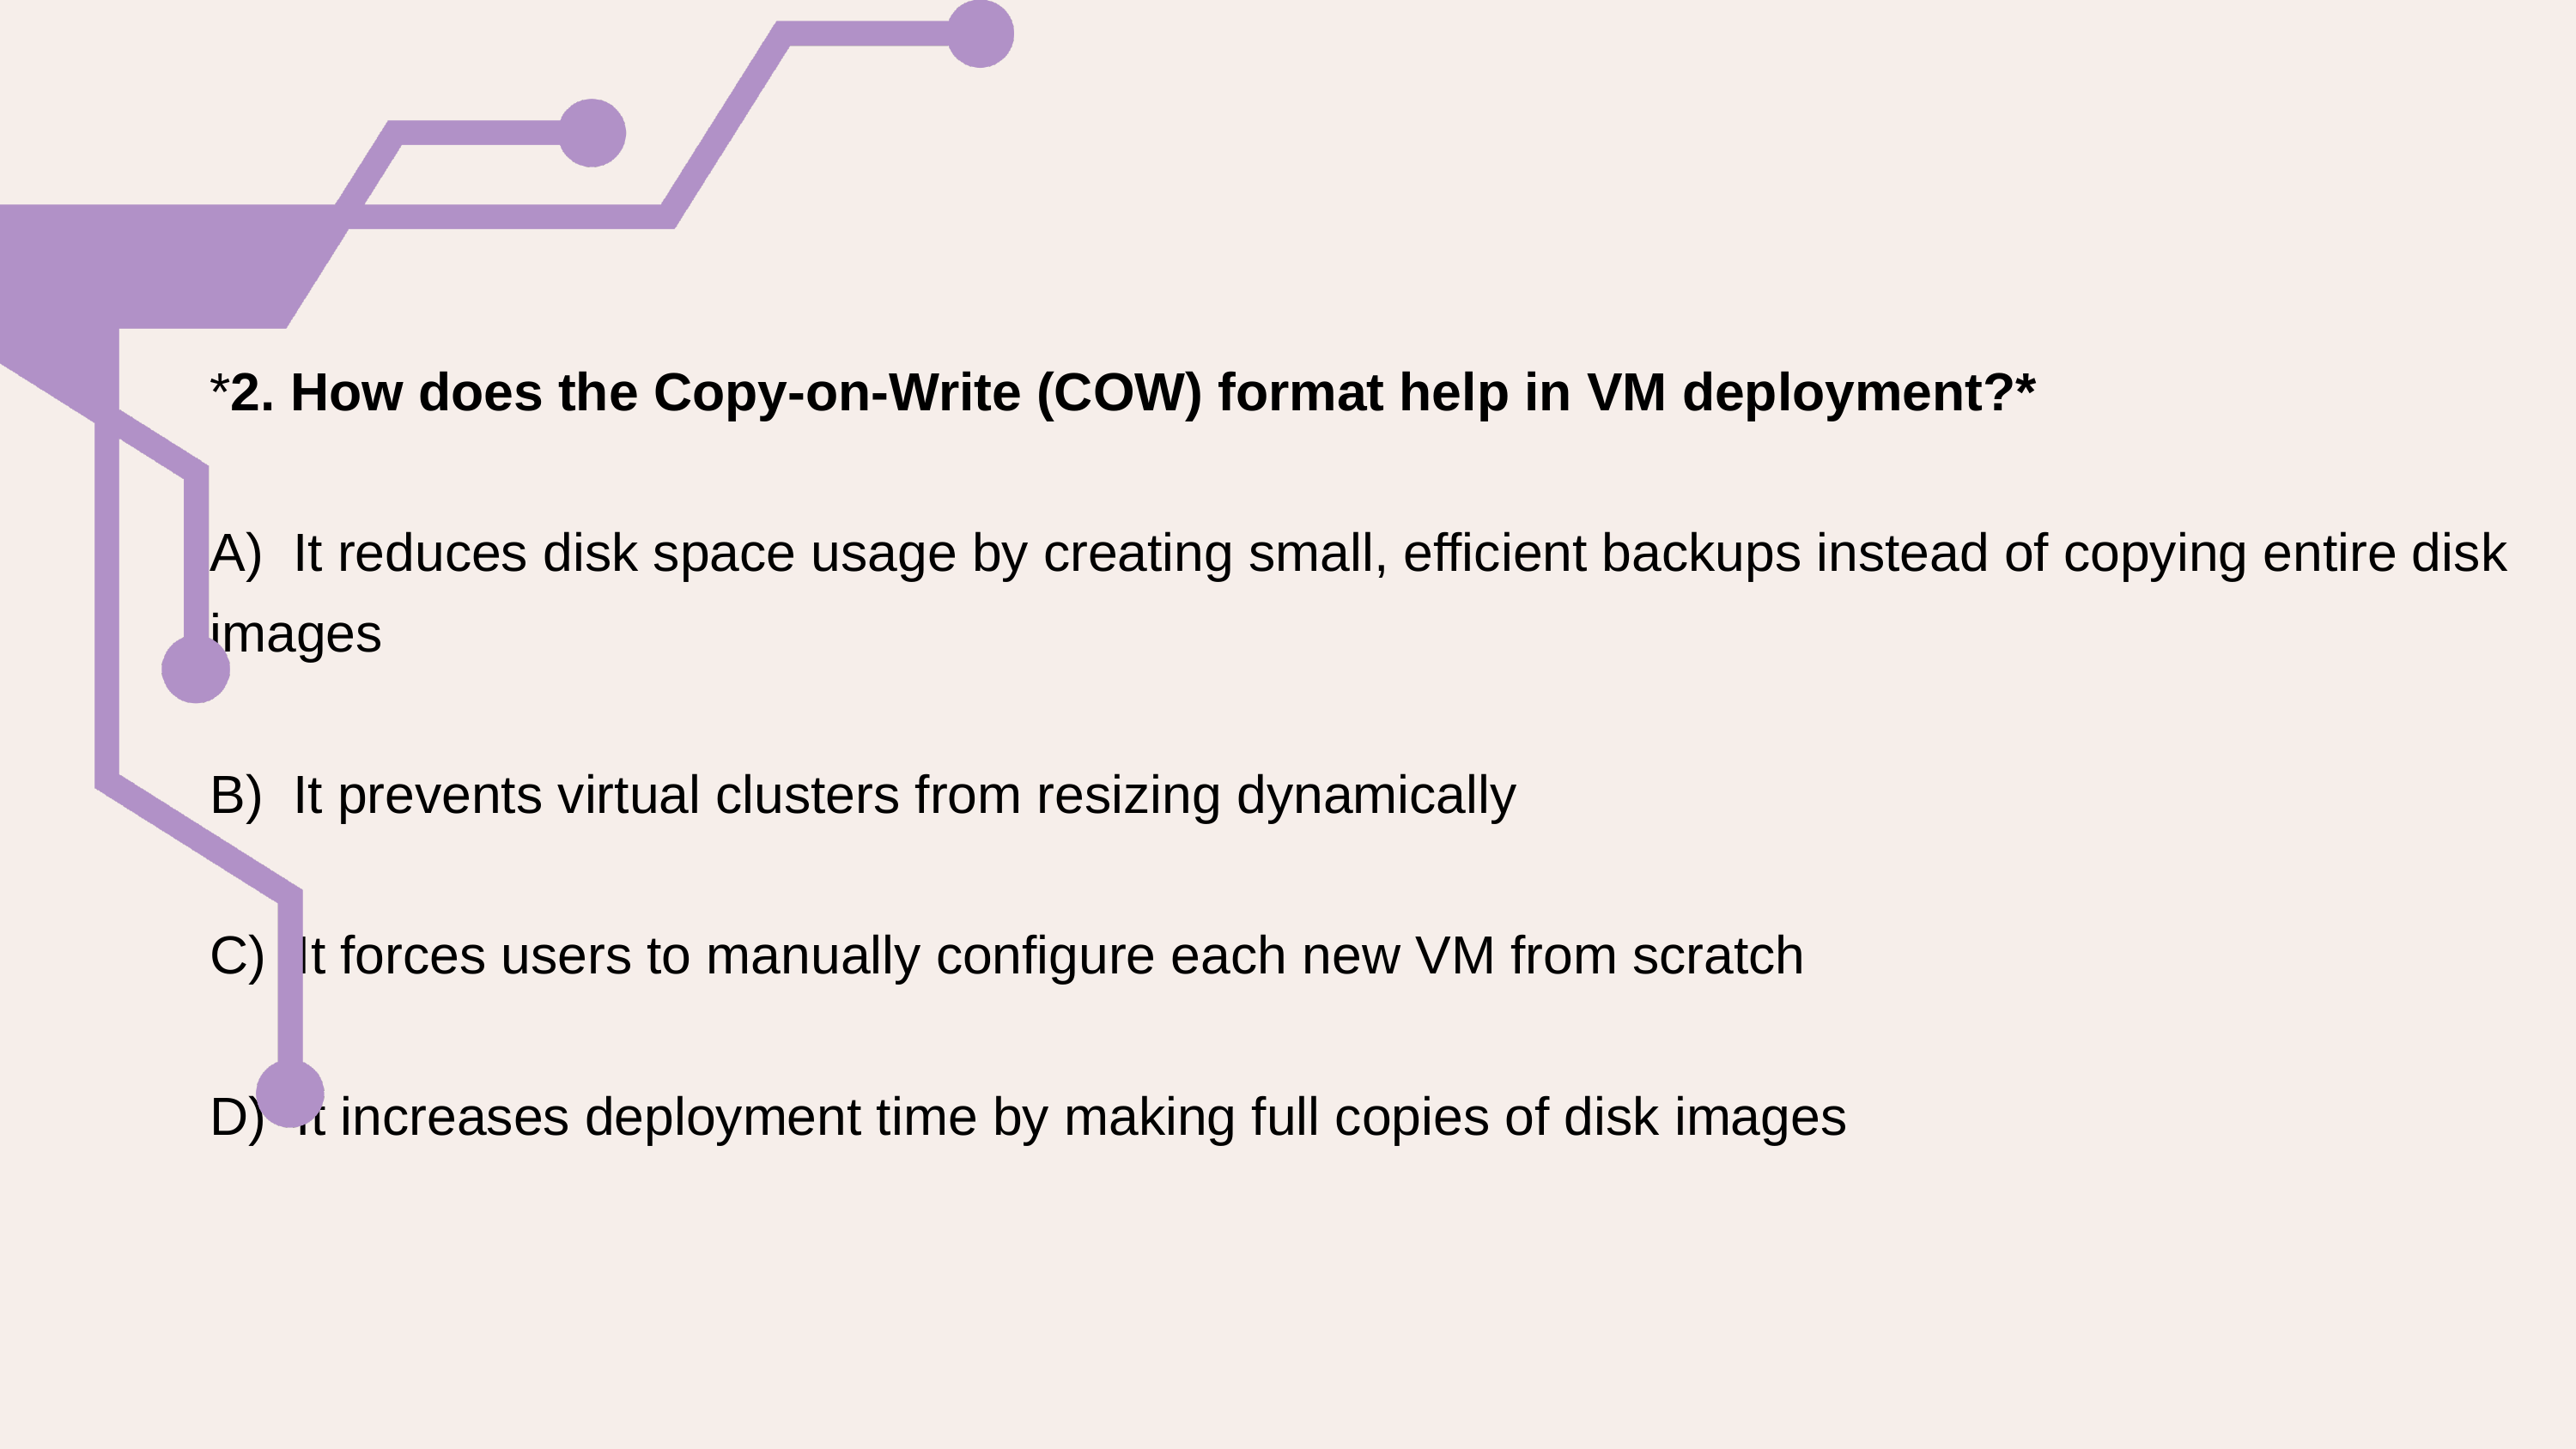

*2. How does the Copy-on-Write (COW) format help in VM deployment?*

A)  It reduces disk space usage by creating small, efficient backups instead of copying entire disk images

B)  It prevents virtual clusters from resizing dynamically

C)  It forces users to manually configure each new VM from scratch

D)  It increases deployment time by making full copies of disk images